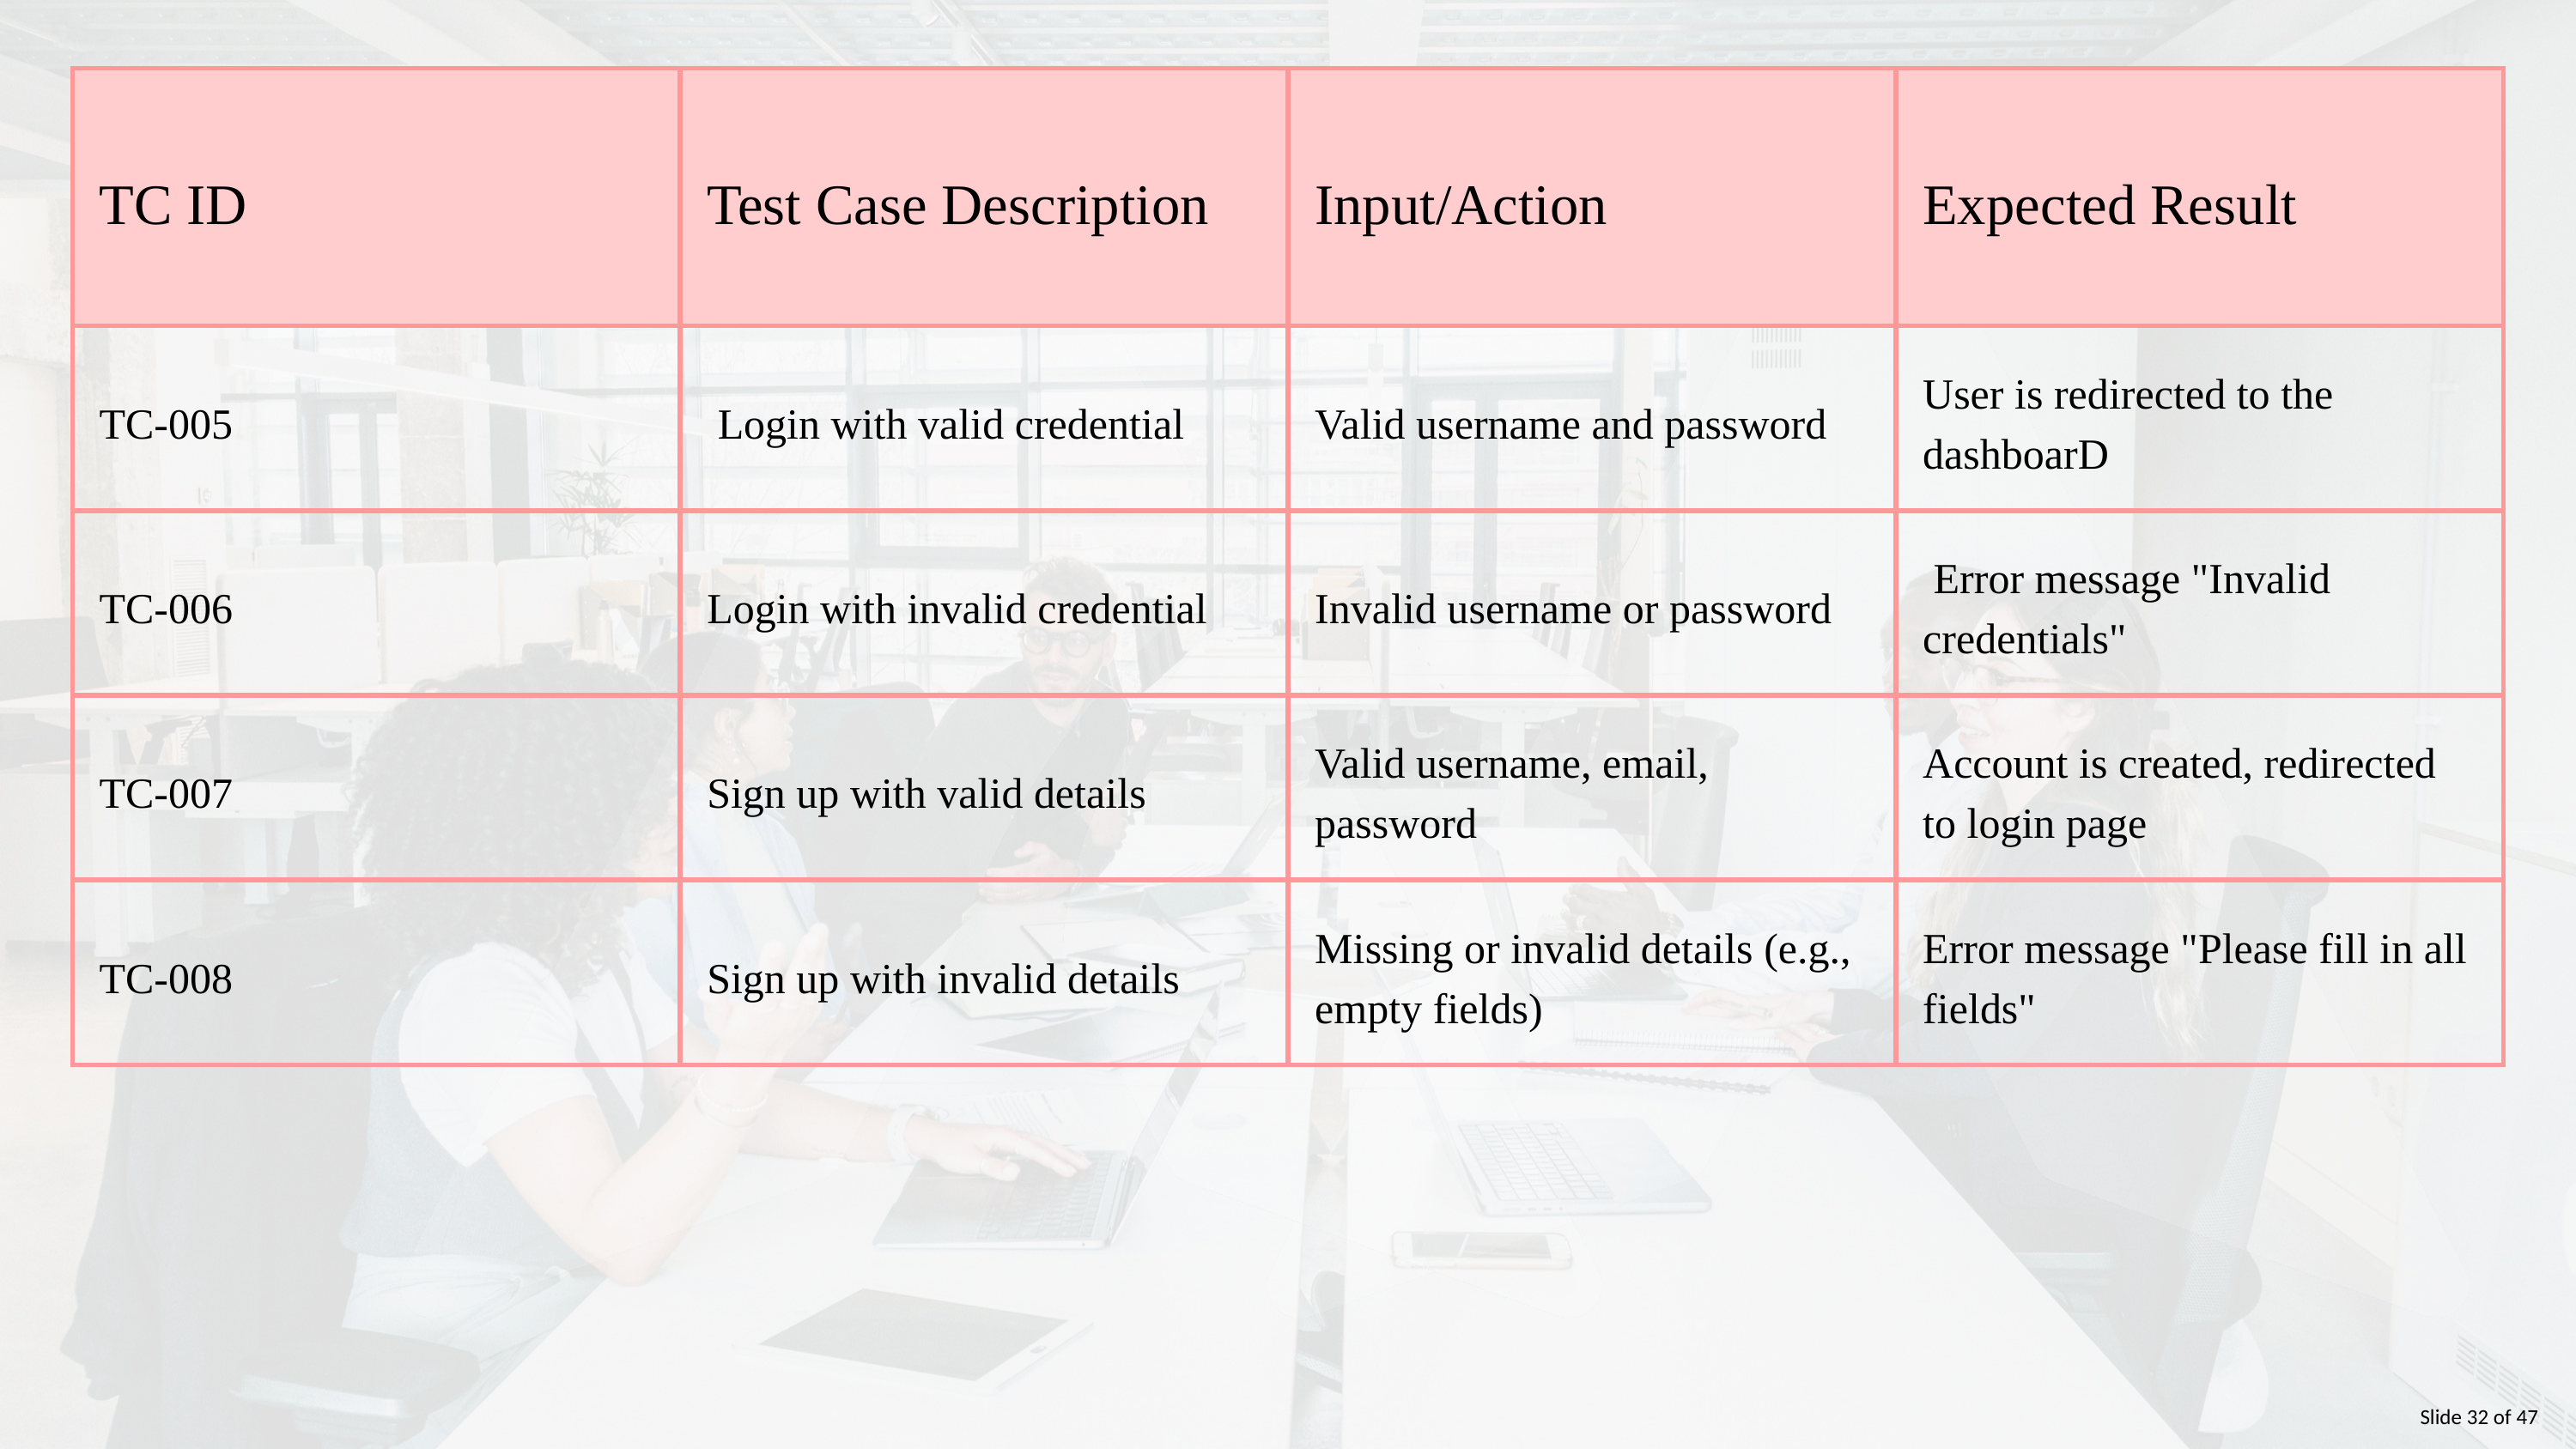

| TC ID | Test Case Description | Input/Action | Expected Result |
| --- | --- | --- | --- |
| TC-005 | Login with valid credential | Valid username and password | User is redirected to the dashboarD |
| TC-006 | Login with invalid credential | Invalid username or password | Error message "Invalid credentials" |
| TC-007 | Sign up with valid details | Valid username, email, password | Account is created, redirected to login page |
| TC-008 | Sign up with invalid details | Missing or invalid details (e.g., empty fields) | Error message "Please fill in all fields" |

Slide 32 of 47